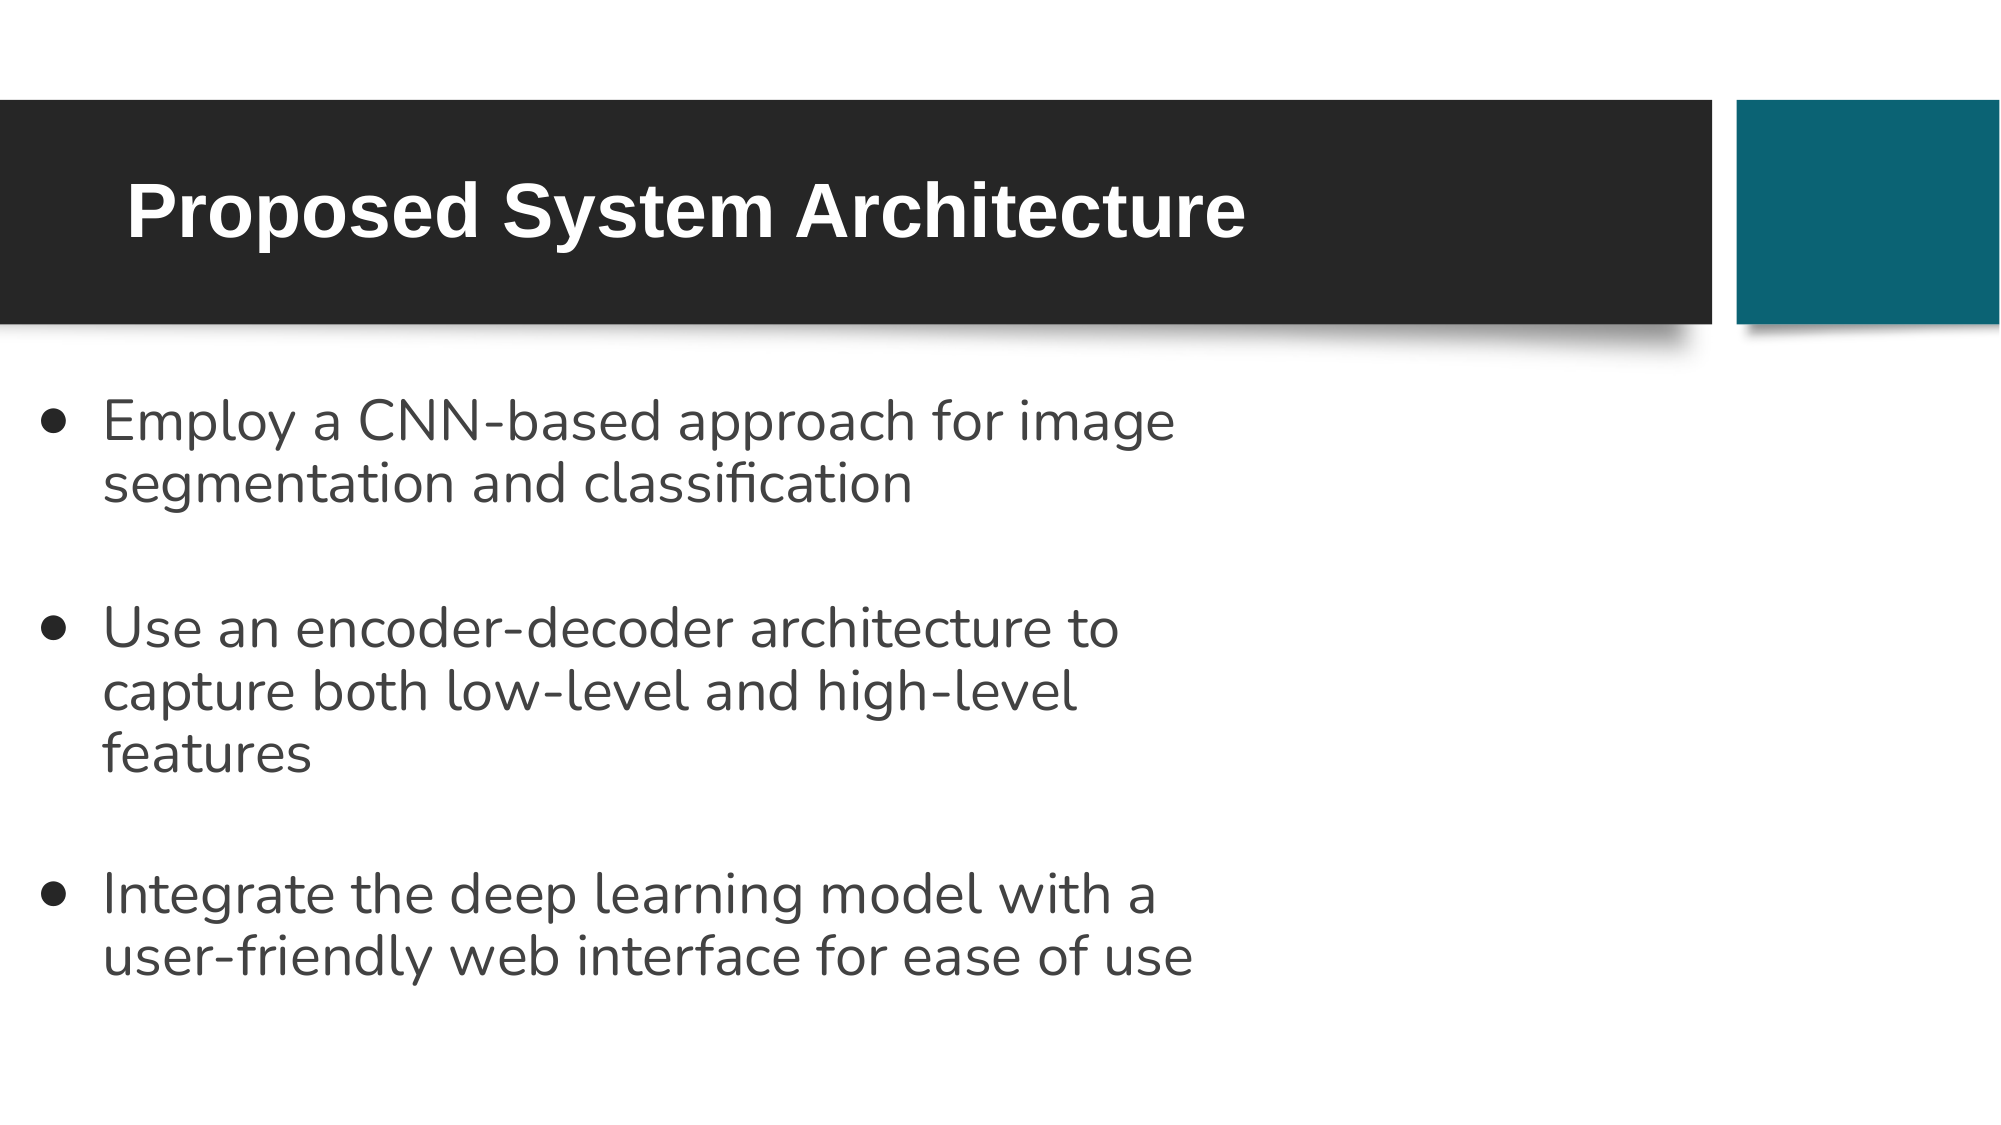

# Proposed System Architecture
Employ a CNN-based approach for image segmentation and classification

Use an encoder-decoder architecture to capture both low-level and high-level features

Integrate the deep learning model with a user-friendly web interface for ease of use